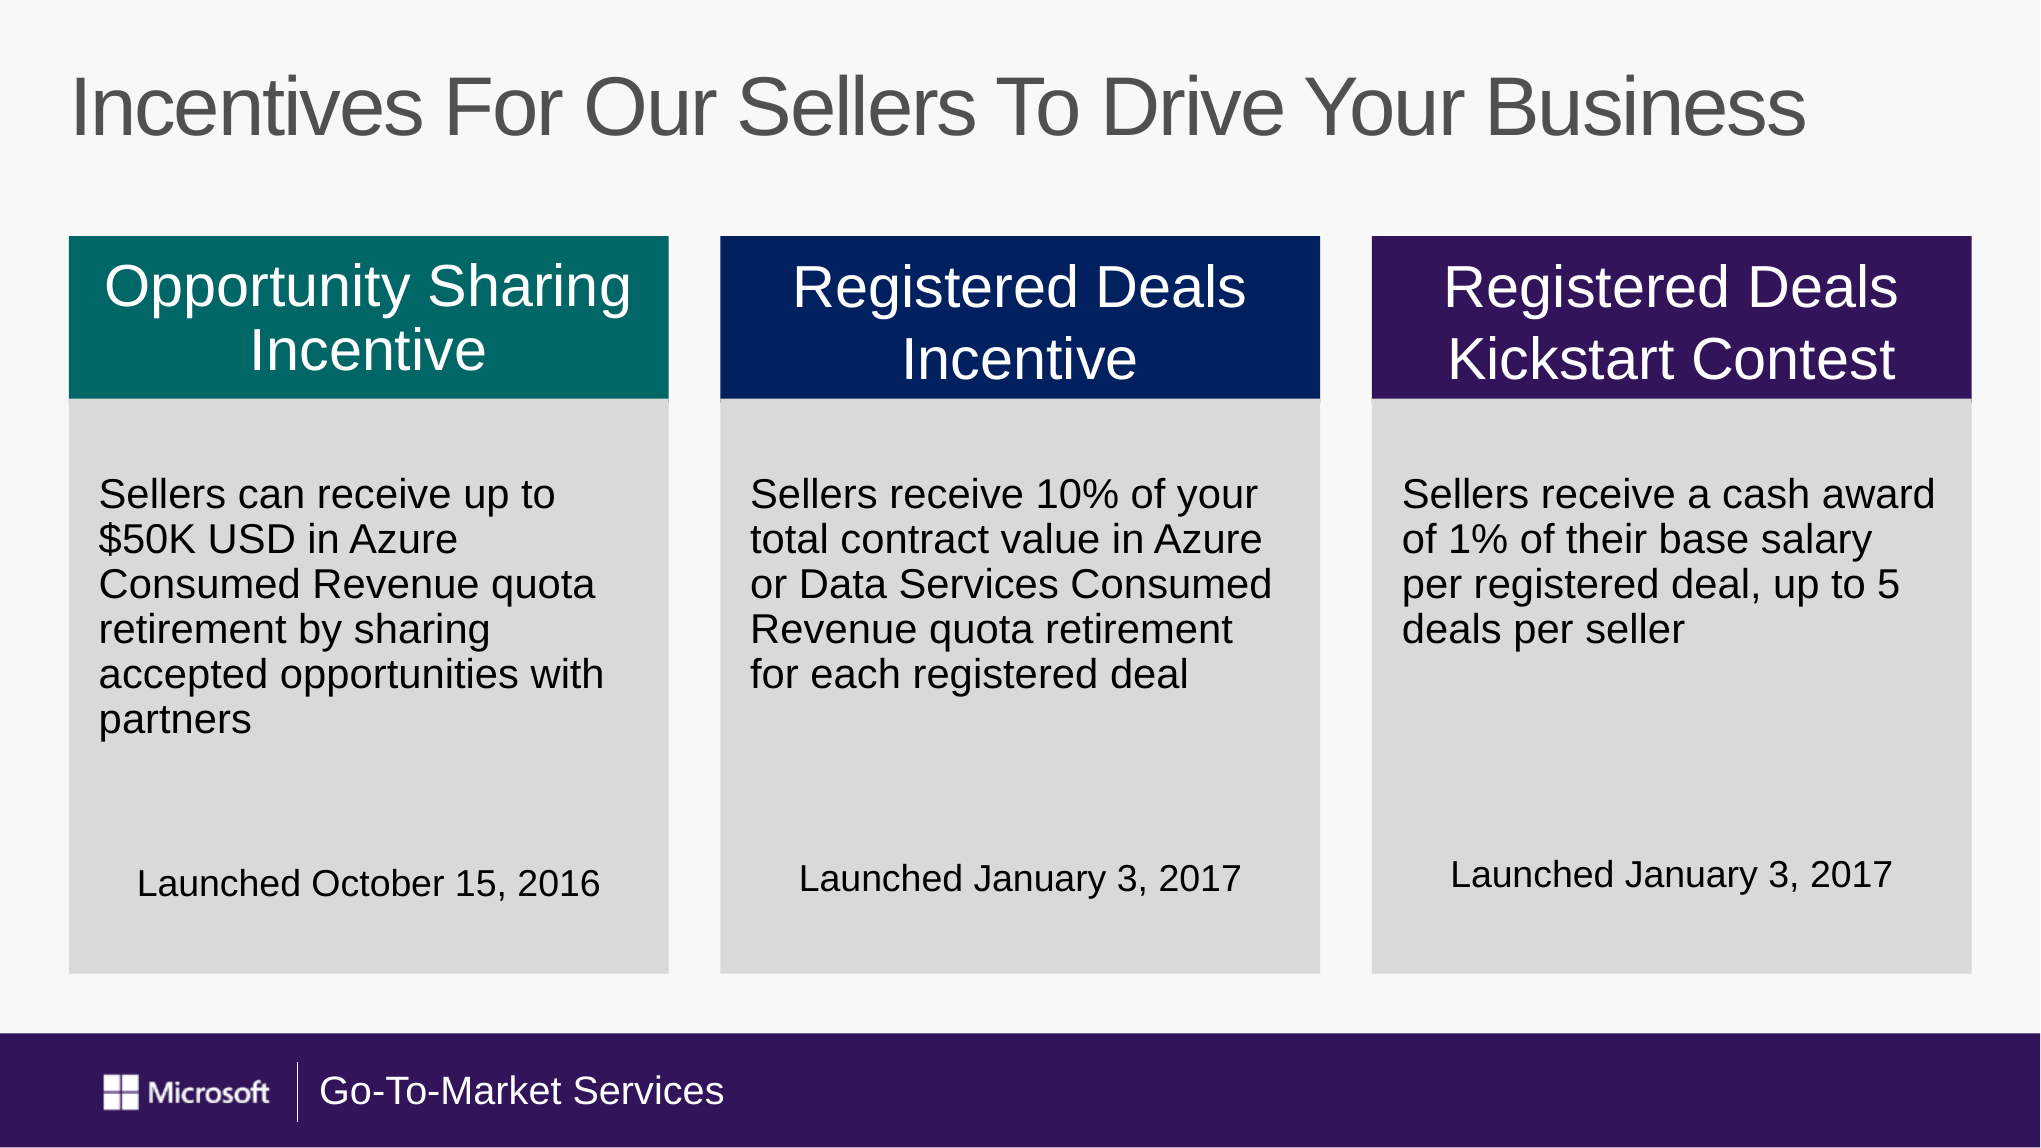

Incentives For Our Sellers To Drive Your Business
Opportunity Sharing Incentive
Registered Deals Incentive
Registered Deals Kickstart Contest

Sellers can receive up to $50K USD in Azure Consumed Revenue quota retirement by sharing accepted opportunities with partners

Launched October 15, 2016

Sellers receive 10% of your total contract value in Azure or Data Services Consumed Revenue quota retirement for each registered deal

Launched January 3, 2017

Sellers receive a cash award of 1% of their base salary per registered deal, up to 5 deals per seller

Launched January 3, 2017